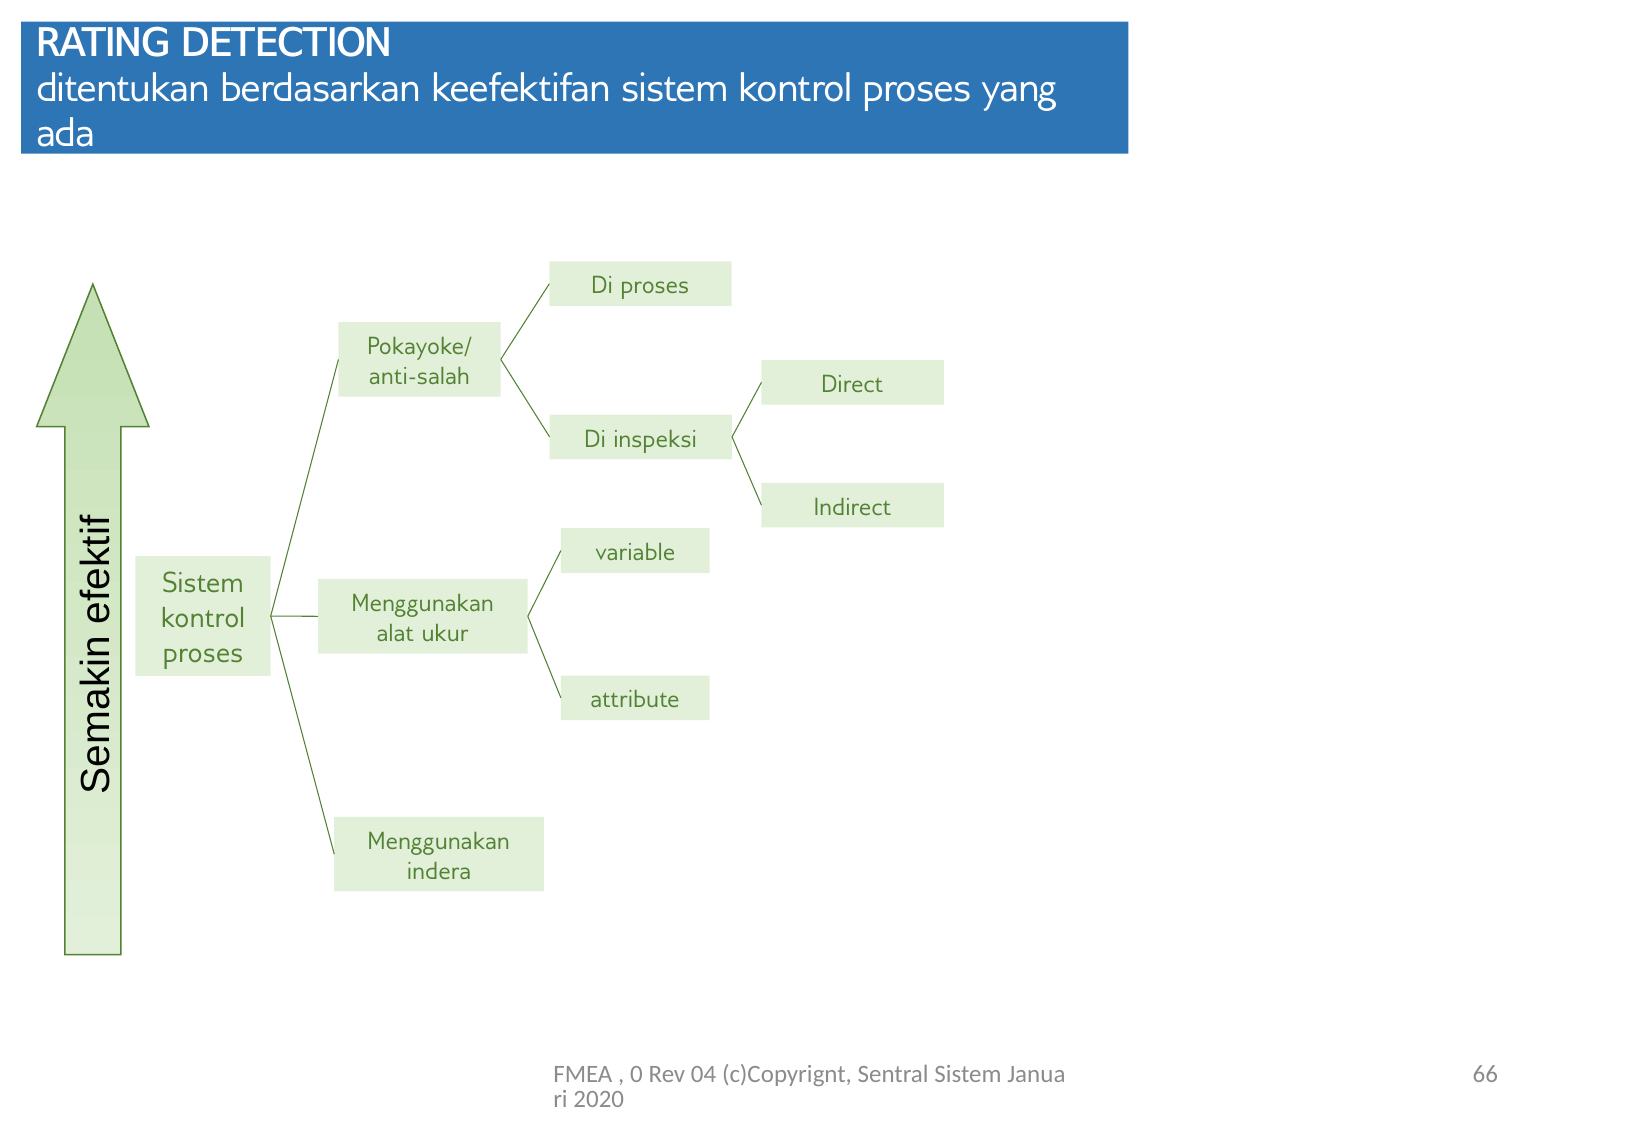

RATING DETECTION
ditentukan berdasarkan keefektifan sistem kontrol proses yang ada
Di proses
Semakin efektif
Pokayoke/ anti-salah
Direct
Di inspeksi
Indirect
variable
Sistem kontrol proses
Menggunakan alat ukur
attribute
Menggunakan indera
FMEA , 0 Rev 04 (c)Copyrignt, Sentral Sistem Januari 2020
66